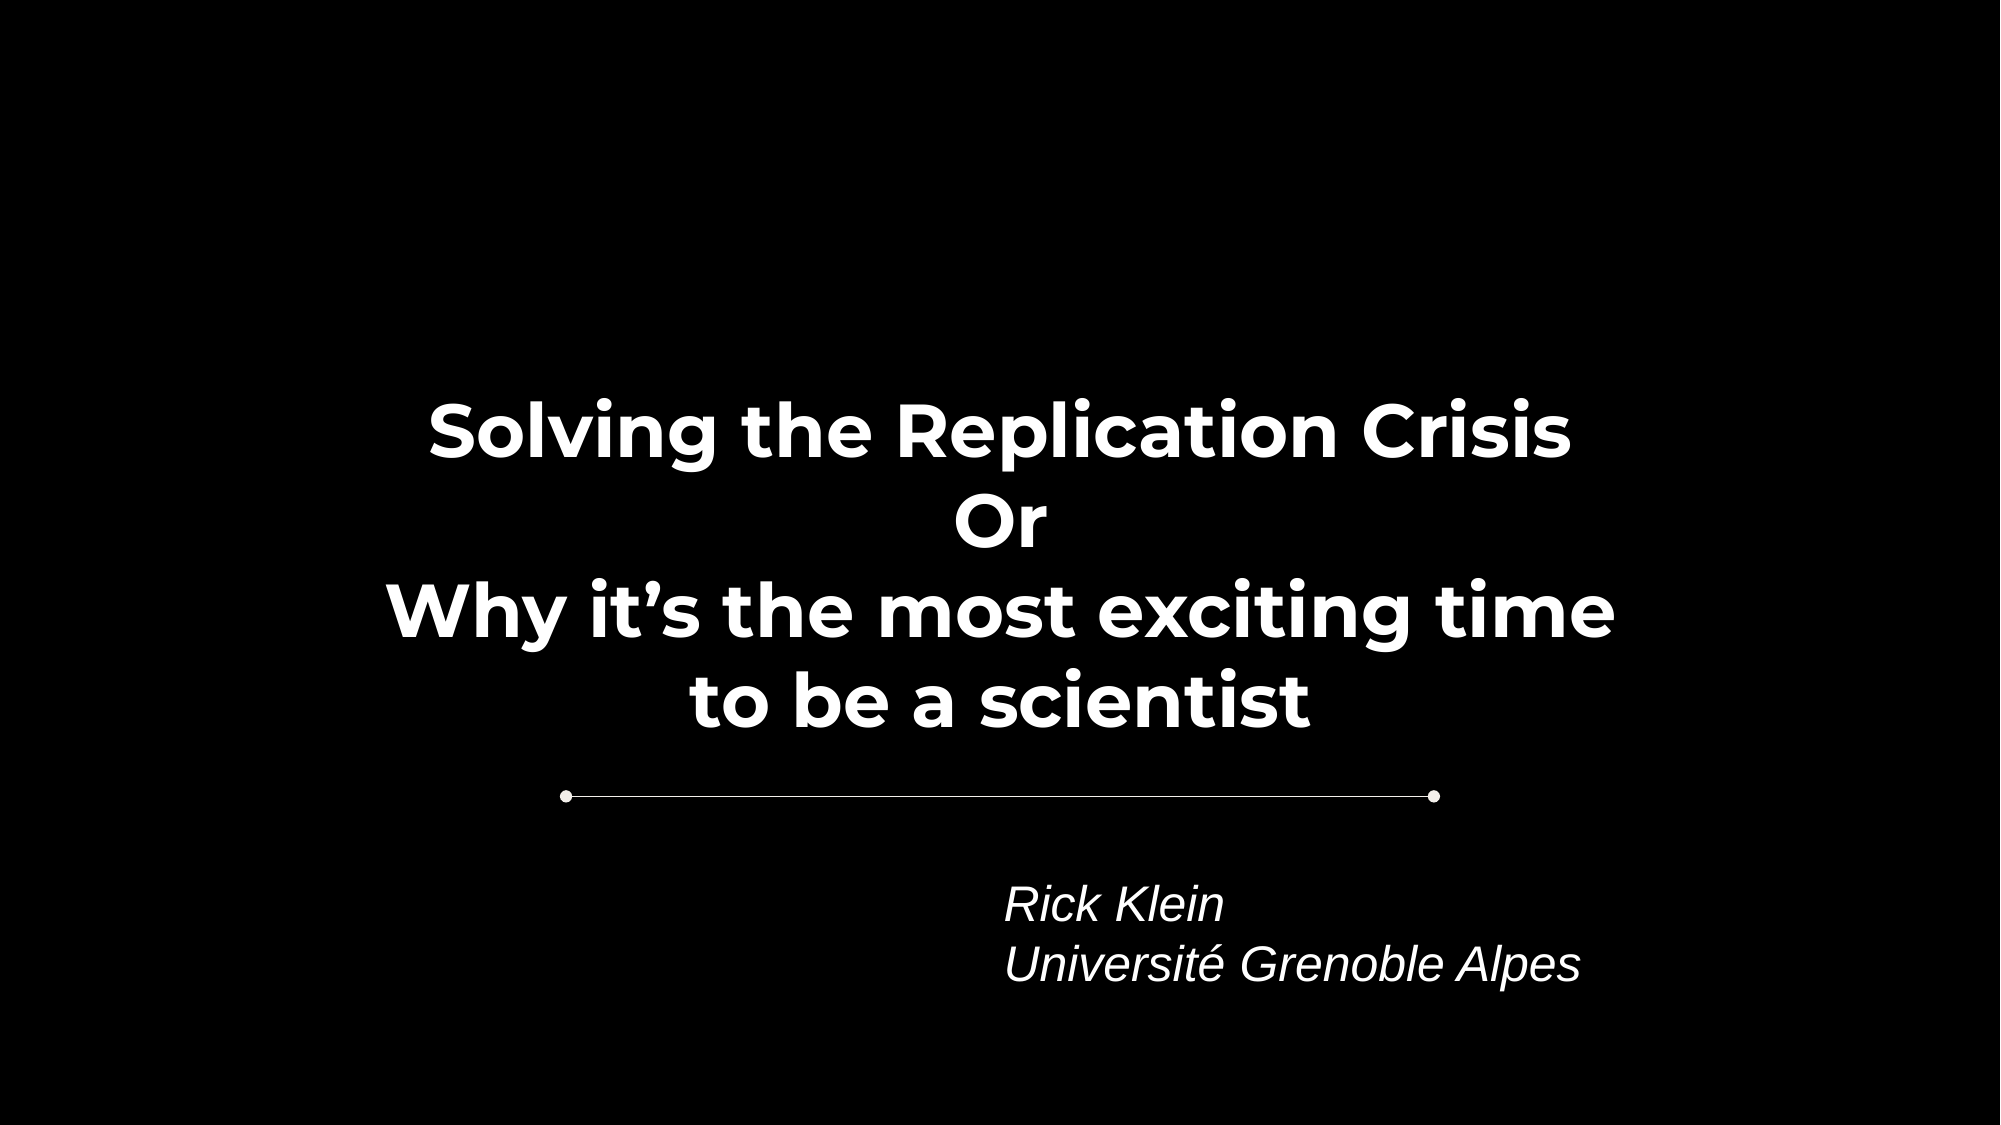

# Solving the Replication Crisis Or Why it’s the most exciting time to be a scientist
Rick Klein
Université Grenoble Alpes